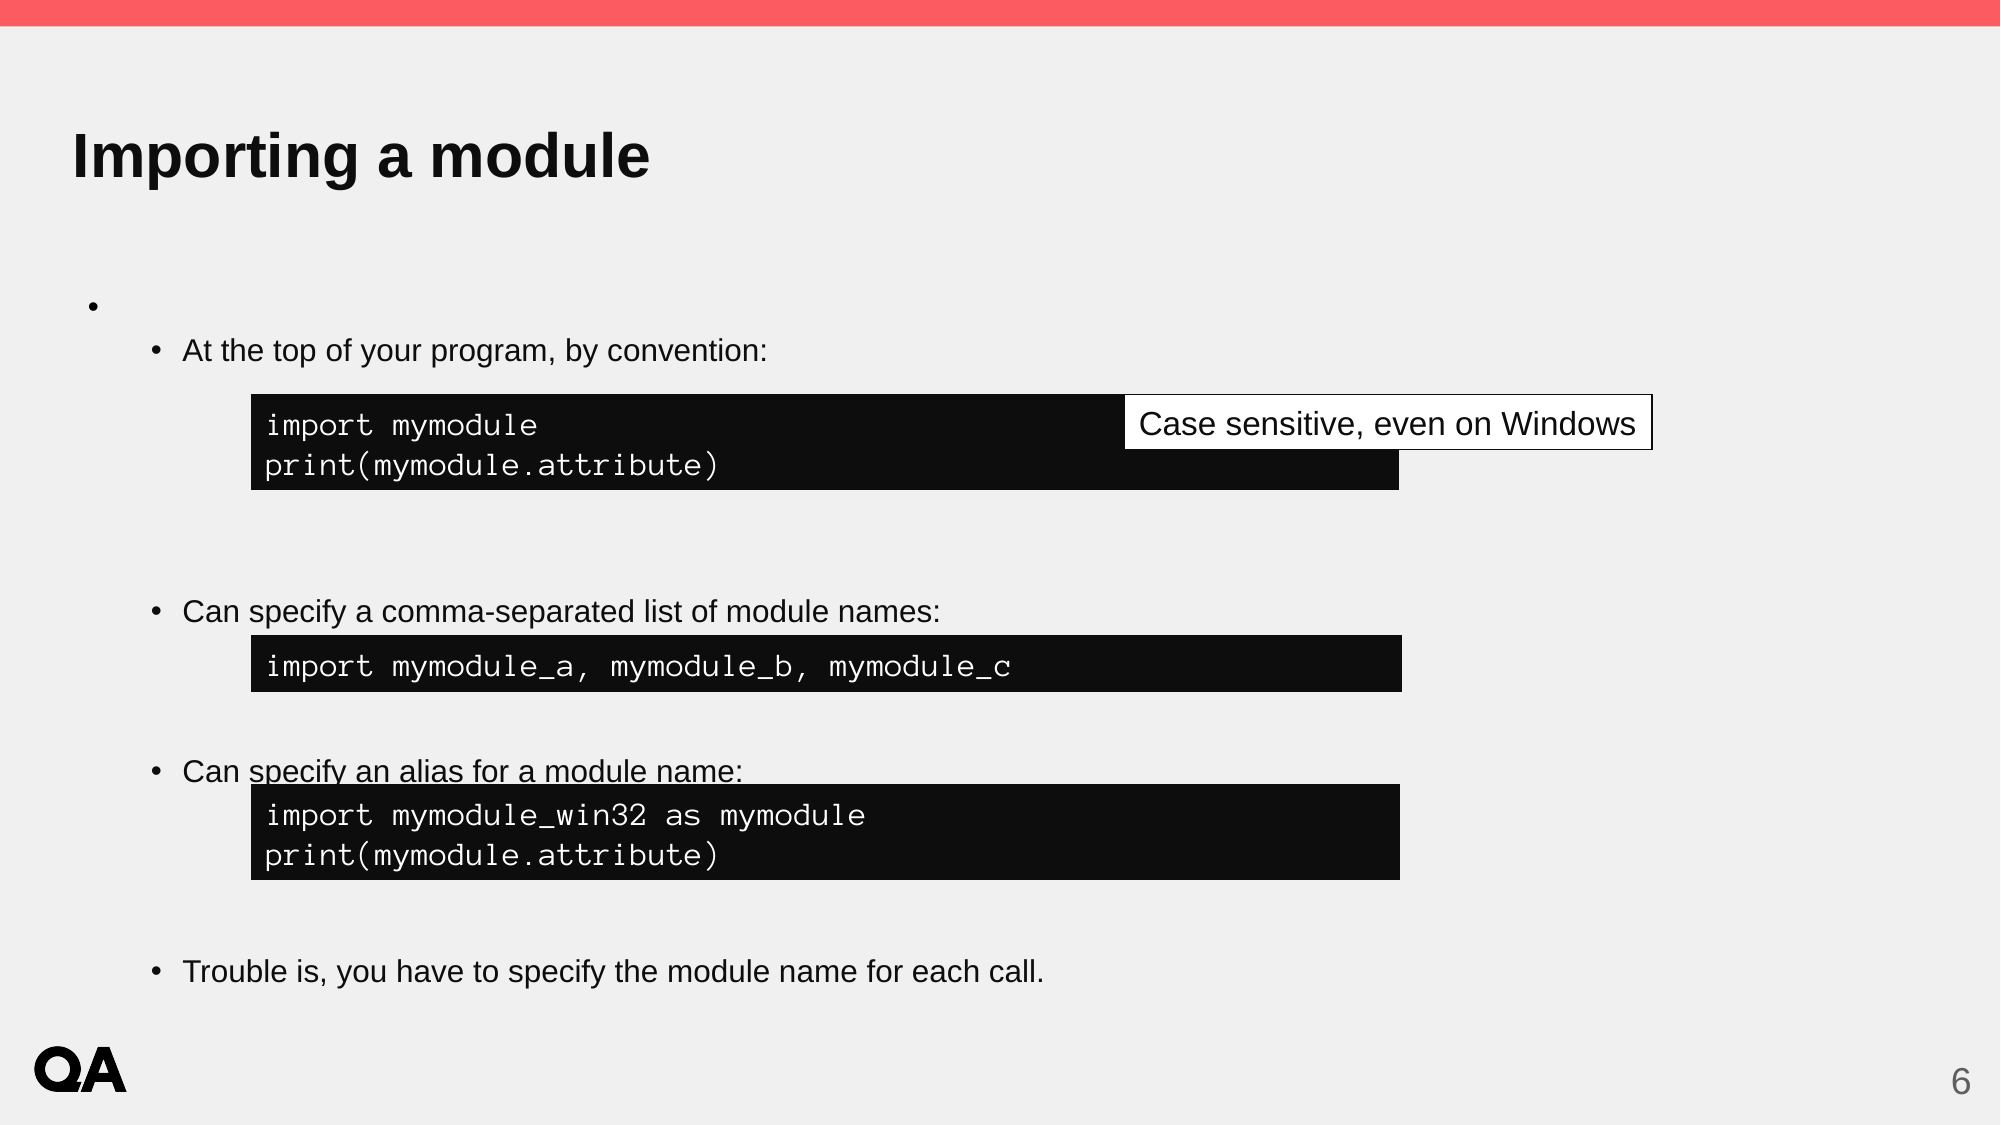

# Importing a module
Surprisingly, use the import command
At the top of your program, by convention:

Can specify a comma-separated list of module names:

Can specify an alias for a module name:

Trouble is, you have to specify the module name for each call.
import mymodule
print(mymodule.attribute)
Case sensitive, even on Windows
import mymodule_a, mymodule_b, mymodule_c
import mymodule_win32 as mymodule
print(mymodule.attribute)
6